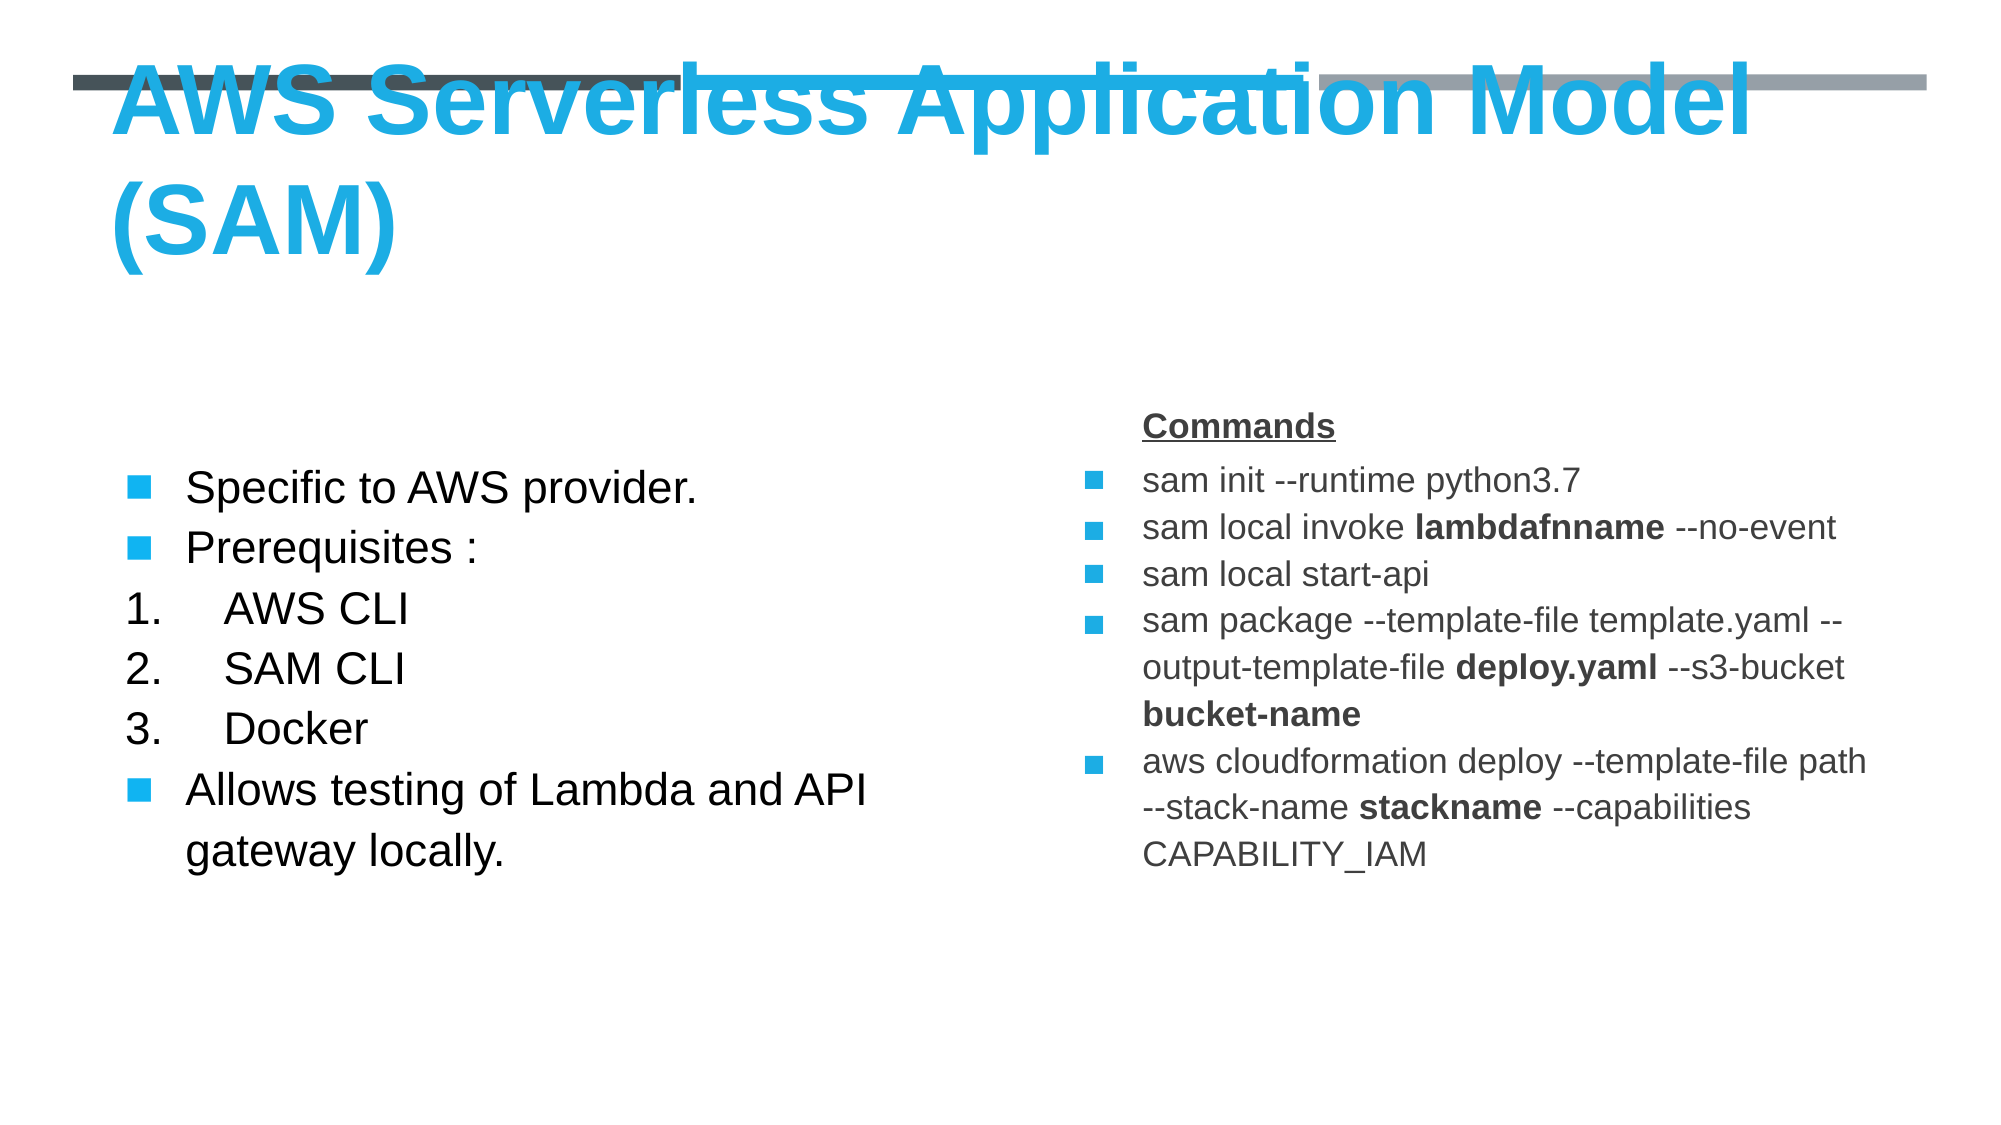

# AWS Serverless Application Model (SAM)
Specific to AWS provider.
Prerequisites :
   AWS CLI
   SAM CLI
   Docker
Allows testing of Lambda and API gateway locally.
Commands
sam init --runtime python3.7
sam local invoke lambdafnname --no-event
sam local start-api
sam package --template-file template.yaml --output-template-file deploy.yaml --s3-bucket bucket-name
aws cloudformation deploy --template-file path --stack-name stackname --capabilities CAPABILITY_IAM